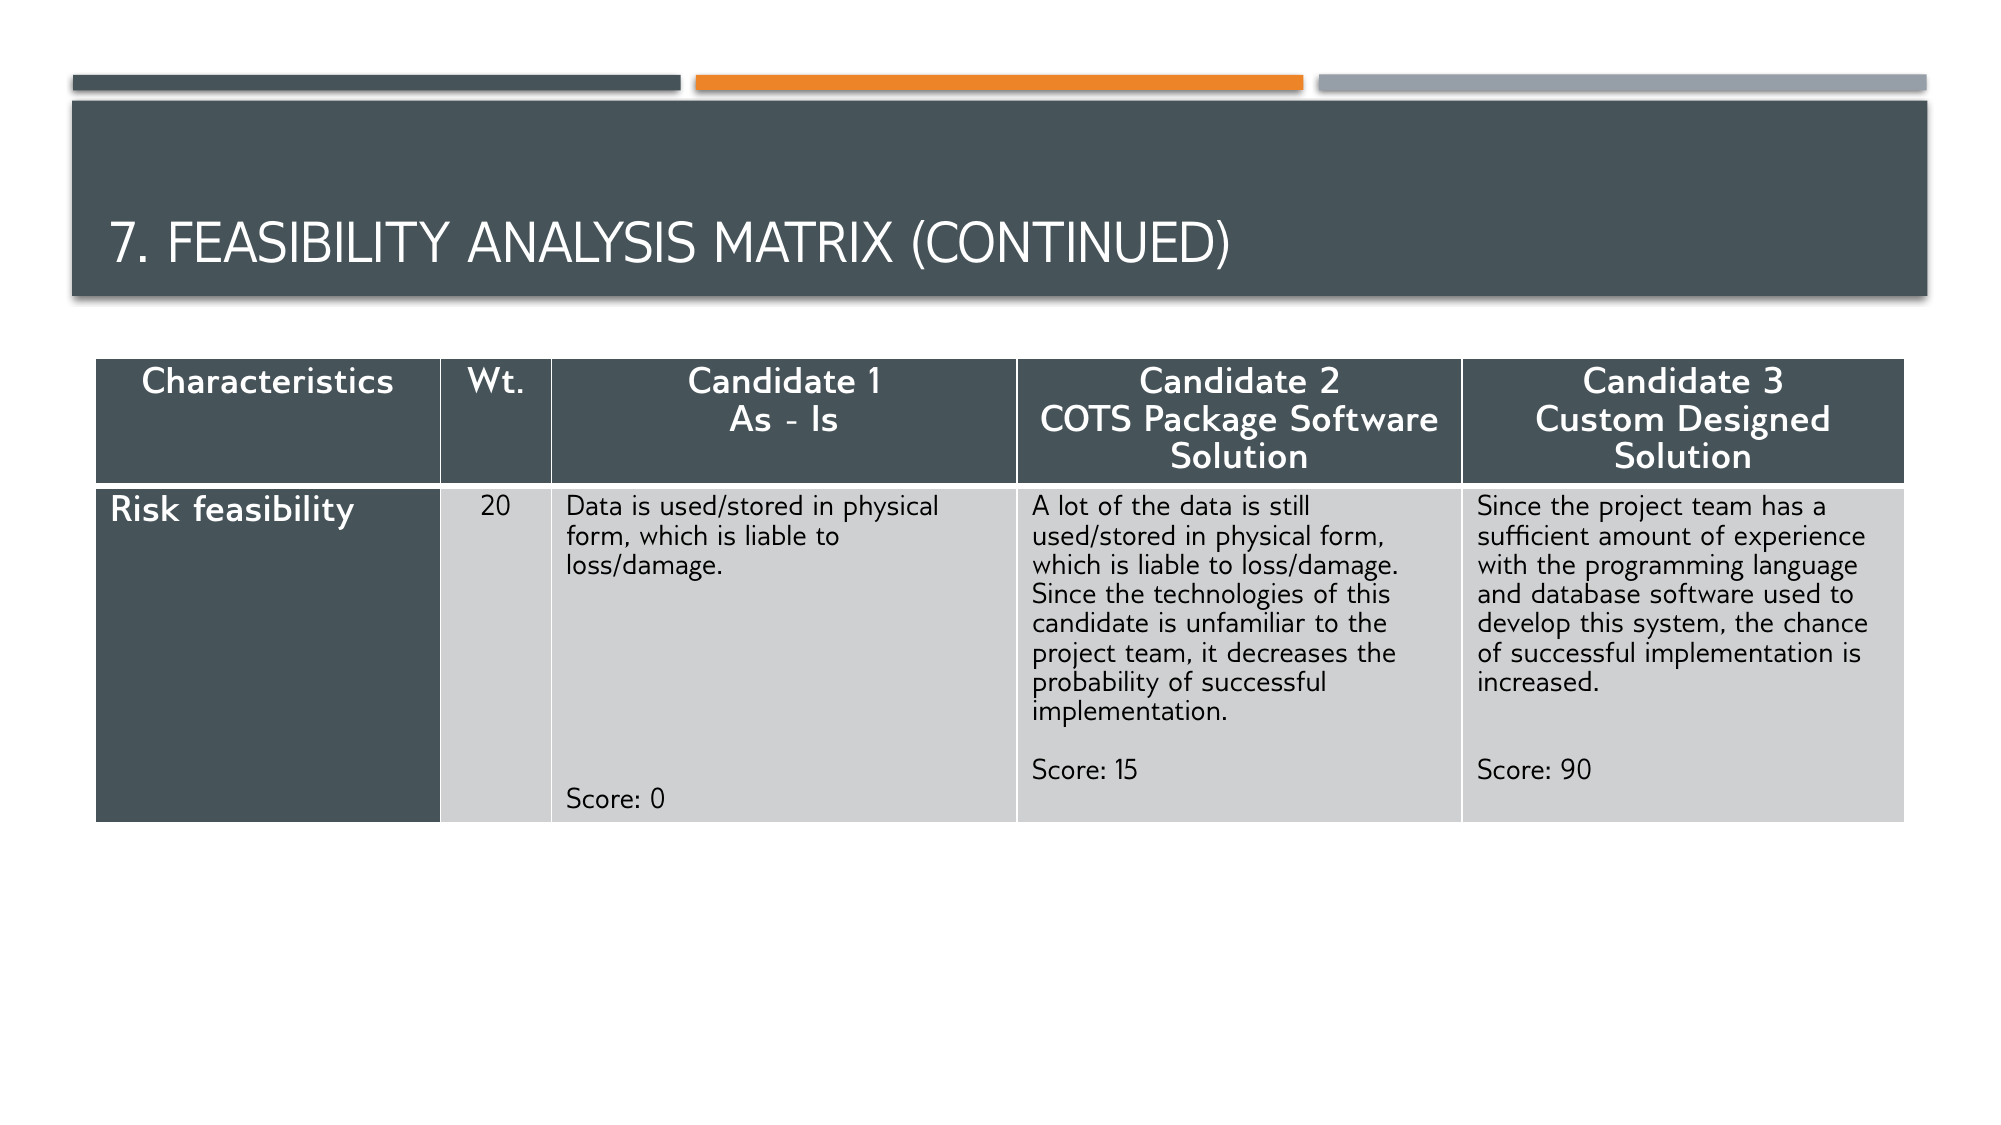

# 7. Feasibility analysis matrix (Continued)
| Characteristics | Wt. | Candidate 1 As - Is | Candidate 2 COTS Package Software Solution | Candidate 3 Custom Designed Solution |
| --- | --- | --- | --- | --- |
| Risk feasibility | 20 | Data is used/stored in physical form, which is liable to loss/damage. Score: 0 | A lot of the data is still used/stored in physical form, which is liable to loss/damage. Since the technologies of this candidate is unfamiliar to the project team, it decreases the probability of successful implementation. Score: 15 | Since the project team has a sufficient amount of experience with the programming language and database software used to develop this system, the chance of successful implementation is increased. Score: 90 |